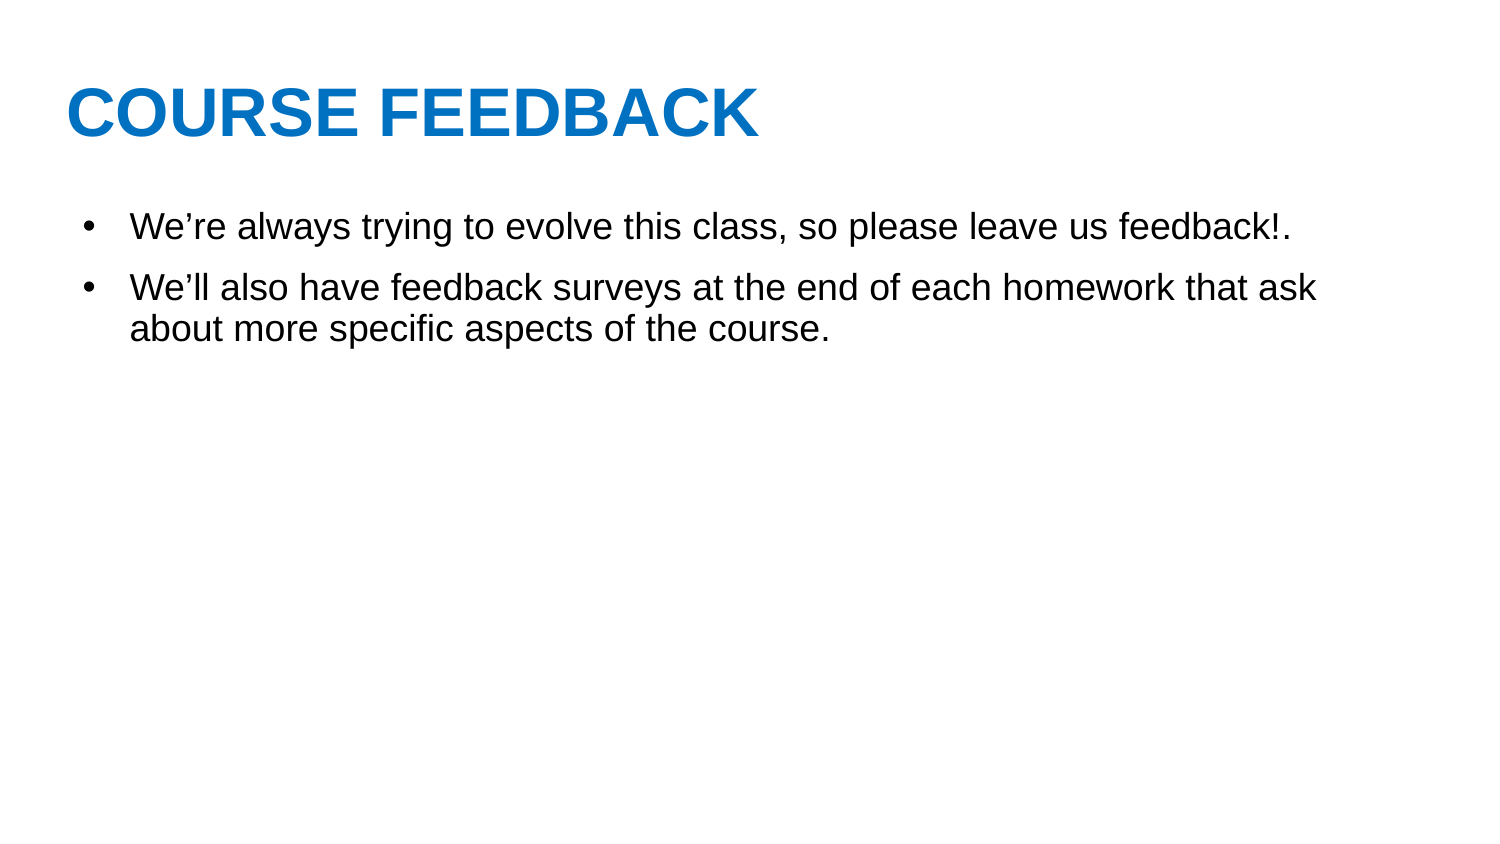

# COURSE FEEDBACK
We’re always trying to evolve this class, so please leave us feedback!.
We’ll also have feedback surveys at the end of each homework that ask about more specific aspects of the course.